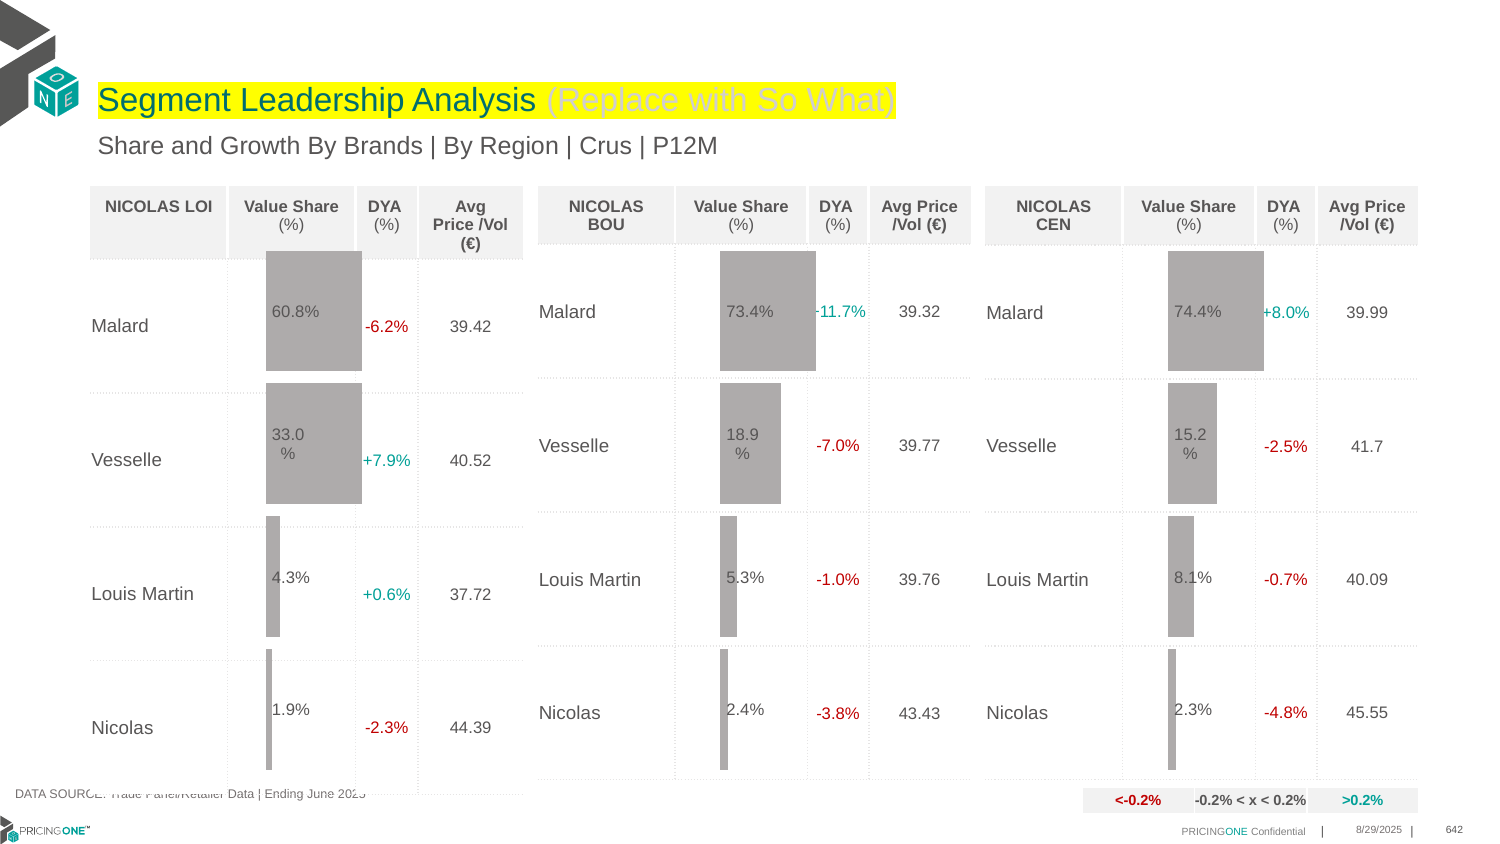

# Segment Leadership Analysis (Replace with So What)
Share and Growth By Brands | By Region | Crus | P12M
| NICOLAS BOU | Value Share (%) | DYA (%) | Avg Price /Vol (€) |
| --- | --- | --- | --- |
| Malard |  | +11.7% | 39.32 |
| Vesselle |  | -7.0% | 39.77 |
| Louis Martin |  | -1.0% | 39.76 |
| Nicolas |  | -3.8% | 43.43 |
| NICOLAS LOI | Value Share (%) | DYA (%) | Avg Price /Vol (€) |
| --- | --- | --- | --- |
| Malard |  | -6.2% | 39.42 |
| Vesselle |  | +7.9% | 40.52 |
| Louis Martin |  | +0.6% | 37.72 |
| Nicolas |  | -2.3% | 44.39 |
| NICOLAS CEN | Value Share (%) | DYA (%) | Avg Price /Vol (€) |
| --- | --- | --- | --- |
| Malard |  | +8.0% | 39.99 |
| Vesselle |  | -2.5% | 41.7 |
| Louis Martin |  | -0.7% | 40.09 |
| Nicolas |  | -4.8% | 45.55 |

### Chart

| Category | Crus | NICOLAS LOI |
|---|---|
| None | 0.6079217057652144 |

### Chart

| Category | Crus | NICOLAS BOU |
|---|---|
| None | 0.7339686011091151 |

### Chart

| Category | Crus | NICOLAS CEN |
|---|---|
| None | 0.7435237837349942 |
DATA SOURCE: Trade Panel/Retailer Data | Ending June 2025
| <-0.2% | -0.2% < x < 0.2% | >0.2% |
| --- | --- | --- |

8/29/2025
642